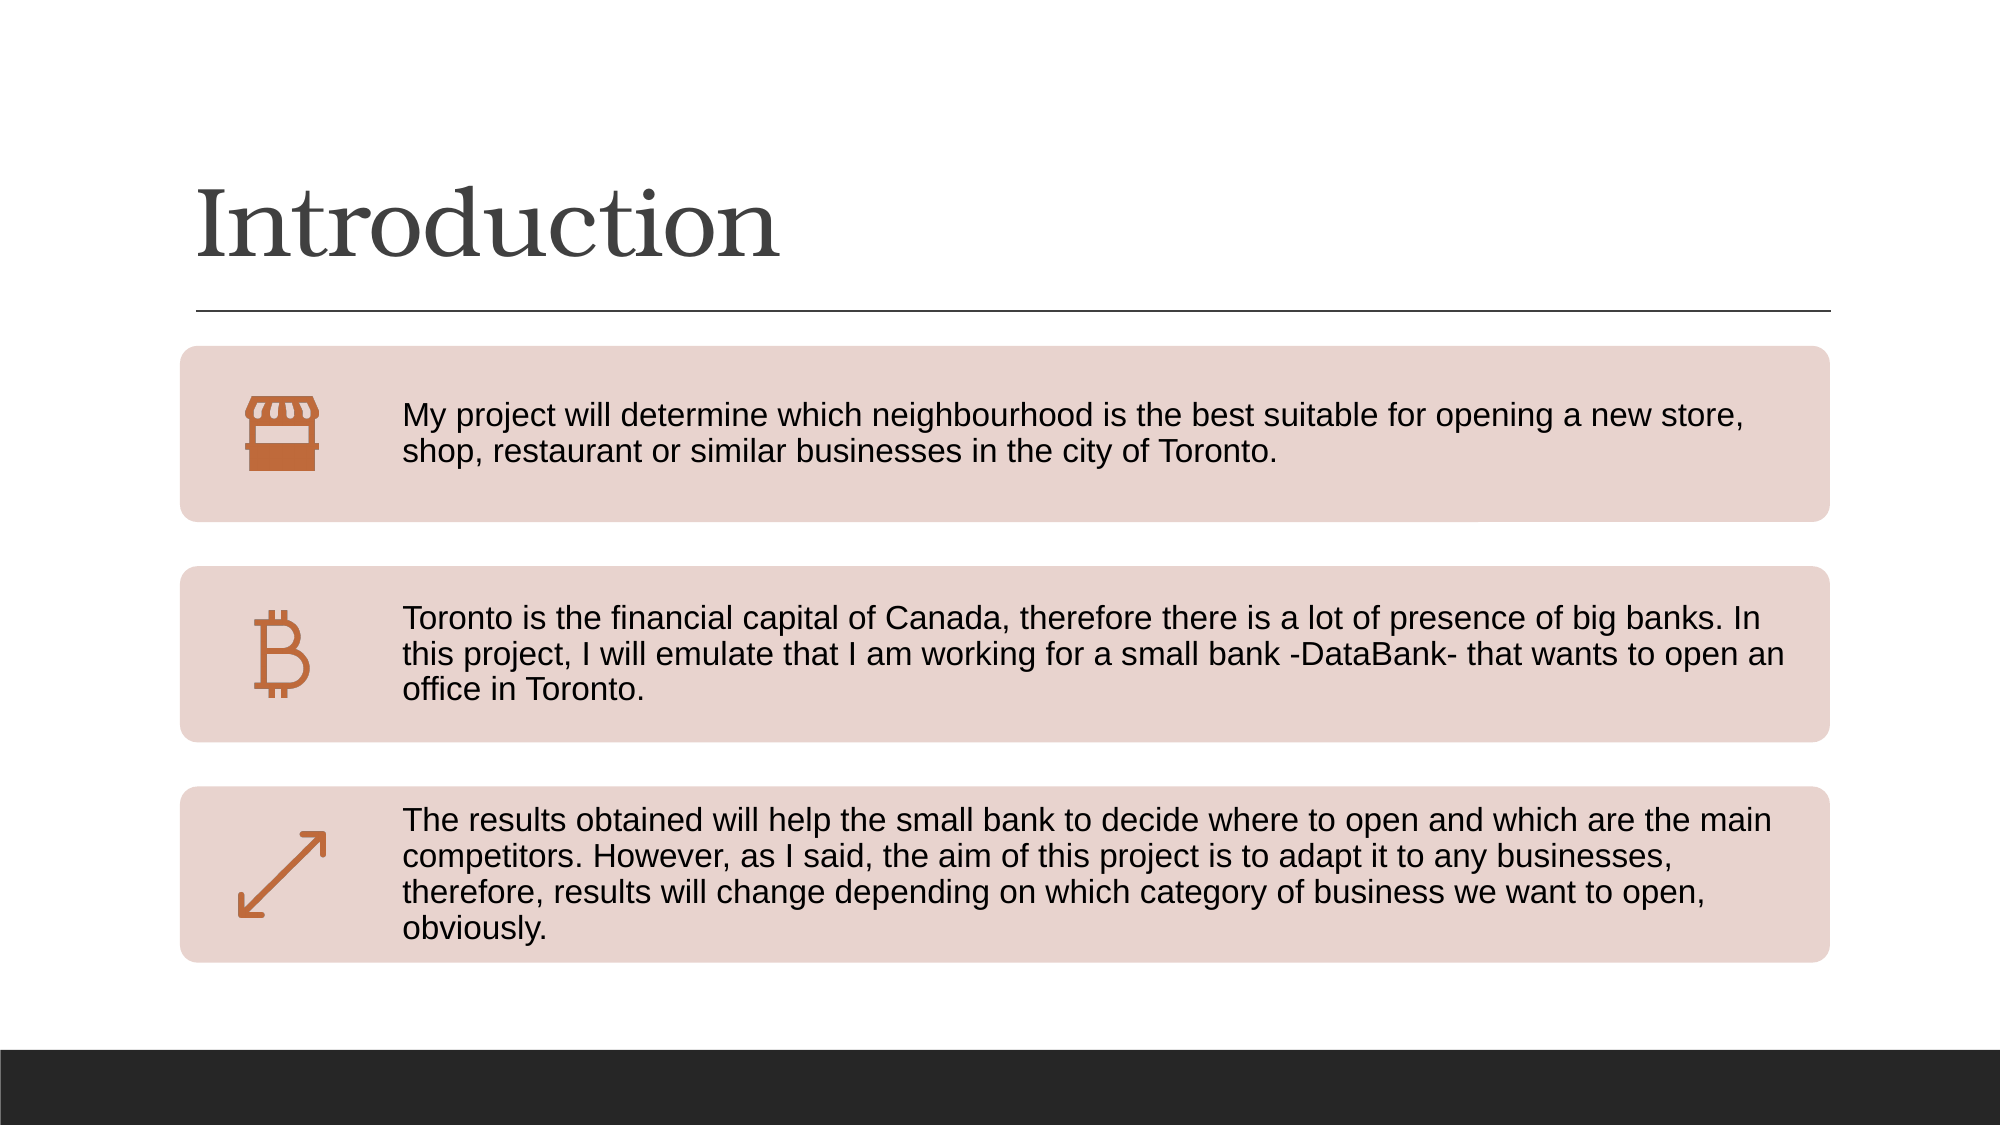

# Introduction
My project will determine which neighbourhood is the best suitable for opening a new store, shop, restaurant or similar businesses in the city of Toronto.
Toronto is the financial capital of Canada, therefore there is a lot of presence of big banks. In this project, I will emulate that I am working for a small bank -DataBank- that wants to open an office in Toronto.
The results obtained will help the small bank to decide where to open and which are the main competitors. However, as I said, the aim of this project is to adapt it to any businesses, therefore, results will change depending on which category of business we want to open, obviously.